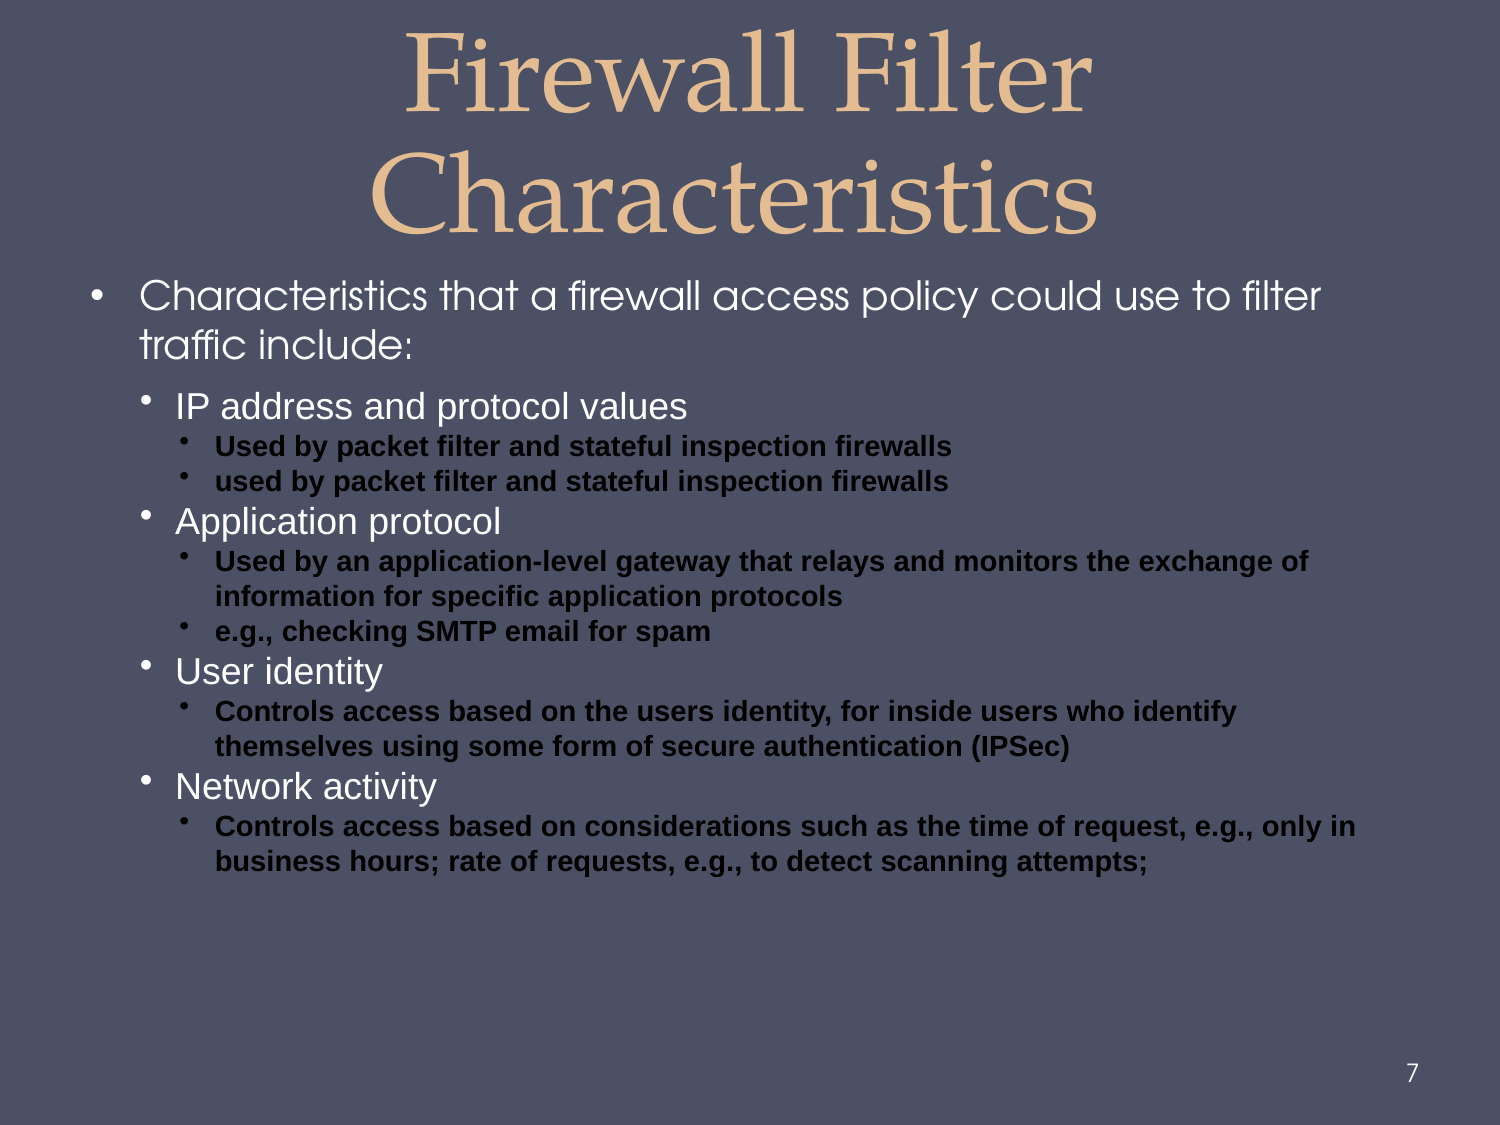

# Firewall Filter Characteristics
Characteristics that a firewall access policy could use to filter traffic include:
IP address and protocol values
Used by packet filter and stateful inspection firewalls
used by packet filter and stateful inspection firewalls
Application protocol
Used by an application-level gateway that relays and monitors the exchange of information for specific application protocols
e.g., checking SMTP email for spam
User identity
Controls access based on the users identity, for inside users who identify themselves using some form of secure authentication (IPSec)
Network activity
Controls access based on considerations such as the time of request, e.g., only in business hours; rate of requests, e.g., to detect scanning attempts;
7